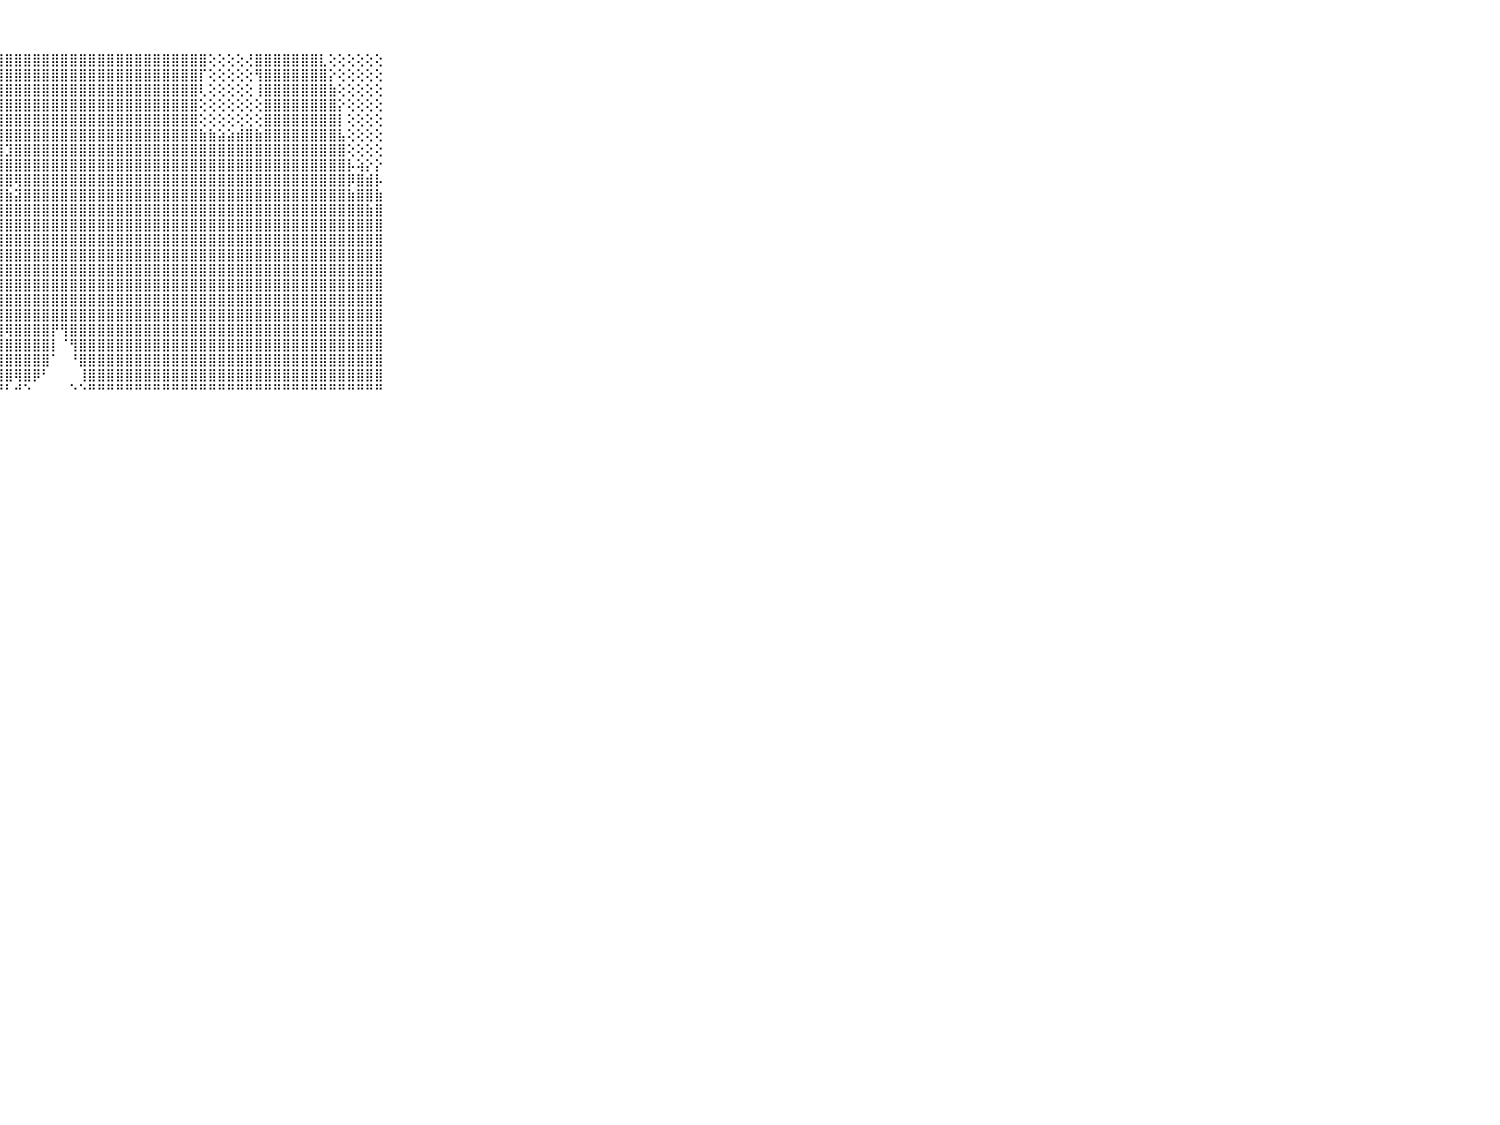

⠀⠀⠀⠀⠀⠀⠀⠀⠀⠀⠀⣿⣿⣿⣿⣿⣿⣿⣿⣿⣿⣿⣿⣿⣿⣿⣿⣿⣿⣿⣿⣿⣿⣿⣿⣿⣿⣿⣿⣿⣿⣿⣿⣿⣿⣿⣿⣿⣿⣿⢕⢕⢕⢕⢜⣿⣿⣿⣿⣿⣿⣿⣇⢕⢕⢕⢕⢕⢕⠀⠀⠀⠀⠀⠀⠀⠀⠀⠀⠀⠀
⠀⠀⠀⠀⠀⠀⠀⠀⠀⠀⠀⣿⣿⣿⣿⣿⣿⣿⣿⣿⣿⣿⣿⣿⣿⣿⣿⣿⣿⣿⣿⣿⣿⣿⣿⣿⣿⣿⣿⣿⣿⣿⣿⣿⣿⣿⣿⣿⣿⡏⢕⢕⢕⢕⢕⢻⣿⣿⣿⣿⣿⣿⣿⡕⢕⢕⢕⢕⢕⠀⠀⠀⠀⠀⠀⠀⠀⠀⠀⠀⠀
⠀⠀⠀⠀⠀⠀⠀⠀⠀⠀⠀⣿⣿⣿⣿⣿⣿⣿⣿⣿⣿⣿⣿⣿⣿⣿⣿⣿⣿⣿⣿⣿⣿⣿⣿⣿⣿⣿⣿⣿⣿⣿⣿⣿⣿⣿⣿⣿⣿⢇⢕⢕⢕⢕⢕⢸⣿⣿⣿⣿⣿⣿⣿⣷⢕⢕⢕⢕⢕⠀⠀⠀⠀⠀⠀⠀⠀⠀⠀⠀⠀
⠀⠀⠀⠀⠀⠀⠀⠀⠀⠀⠀⣿⣿⣿⣿⣿⣿⣿⣿⣿⣿⣿⣿⣿⣿⣿⣿⣿⣿⣿⣿⣿⣿⣿⣿⣿⣿⣿⣿⣿⣿⣿⣿⣿⣿⣿⣿⣿⣿⢕⢕⢕⢕⢕⢕⢕⣿⣿⣿⣿⣿⣿⣿⣿⡕⢕⢕⢕⢕⠀⠀⠀⠀⠀⠀⠀⠀⠀⠀⠀⠀
⠀⠀⠀⠀⠀⠀⠀⠀⠀⠀⠀⣿⣿⣿⣿⣿⣿⣿⣿⣿⣿⣿⣿⣿⣿⣿⣿⣿⣿⣿⣿⣿⣿⣿⣿⣿⣿⣿⣿⣿⣿⣿⣿⣿⣿⣿⣿⣿⣿⢕⢕⢕⢕⢕⢕⢕⣿⣿⣿⣿⣿⣿⣿⣿⡇⢕⢕⢕⢕⠀⠀⠀⠀⠀⠀⠀⠀⠀⠀⠀⠀
⠀⠀⠀⠀⠀⠀⠀⠀⠀⠀⠀⣿⣿⣿⣿⣿⣿⣿⣿⣿⣿⢿⣿⣿⣿⣿⣿⣿⣿⣿⣿⣿⣿⣿⣿⣿⣿⣿⣿⣿⣿⣿⣿⣿⣿⣿⣿⣿⣿⣷⣷⣵⣵⣾⣿⣷⣿⣿⣿⣿⣿⣿⣿⣿⣧⢕⢕⢕⢕⠀⠀⠀⠀⠀⠀⠀⠀⠀⠀⠀⠀
⠀⠀⠀⠀⠀⠀⠀⠀⠀⠀⠀⣿⣿⣿⣿⣿⢟⢟⢝⢕⢑⢕⢟⢟⢙⣝⢻⢽⣹⣿⣿⣿⣿⣿⣿⣿⣿⣿⣿⣿⣿⣿⣿⣿⣿⣿⣿⣿⣿⣿⣿⣿⣿⣿⣿⣿⣿⣿⣿⣿⣿⣿⣿⣿⣿⢕⢕⢕⢕⠀⠀⠀⠀⠀⠀⠀⠀⠀⠀⠀⠀
⠀⠀⠀⠀⠀⠀⠀⠀⠀⠀⠀⣿⣿⣿⡿⢇⢔⢕⢕⢕⡟⢕⣱⣕⣱⣾⣿⣿⣿⣿⣿⣿⣿⣿⣿⣿⣿⣿⣿⣿⣿⣿⣿⣿⣿⣿⣿⣿⣿⣿⣿⣿⣿⣿⣿⣿⣿⣿⣿⣿⣿⣿⣿⣿⣿⡧⢵⡕⡕⠀⠀⠀⠀⠀⠀⠀⠀⠀⠀⠀⠀
⠀⠀⠀⠀⠀⠀⠀⠀⠀⠀⠀⣿⡟⢕⠇⢕⢵⢇⢕⢹⣱⡵⢟⠝⢝⢻⣿⣿⣿⢿⣿⣿⣿⣿⣿⣿⣿⣿⣿⣿⣿⣿⣿⣿⣿⣿⣿⣿⣿⣿⣿⣿⣿⣿⣿⣿⣿⣿⣿⣿⣿⣿⣿⣿⣿⡿⣿⣾⡧⠀⠀⠀⠀⠀⠀⠀⠀⠀⠀⠀⠀
⠀⠀⠀⠀⠀⠀⠀⠀⠀⠀⠀⣿⢇⢕⢅⢅⢕⣱⡵⢞⠙⠕⢄⢔⢕⣮⣿⣿⣷⣽⣿⣿⣿⣿⣿⣿⣿⣿⣿⣿⣿⣿⣿⣿⣿⣿⣿⣿⣿⣿⣿⣿⣿⣿⣿⣿⣿⣿⣿⣿⣿⣿⣿⣿⣿⣷⣿⣿⣷⠀⠀⠀⠀⠀⠀⠀⠀⠀⠀⠀⠀
⠀⠀⠀⠀⠀⠀⠀⠀⠀⠀⠀⣿⡕⢕⢅⢑⠑⠑⠀⠁⢕⢇⣿⣟⣿⣿⣿⣿⣿⣿⣿⣿⣿⣿⣿⣿⣿⣿⣿⣿⣿⣿⣿⣿⣿⣿⣿⣿⣿⣿⣿⣿⣿⣿⣿⣿⣿⣿⣿⣿⣿⣿⣿⣿⣿⣿⣿⣷⣿⠀⠀⠀⠀⠀⠀⠀⠀⠀⠀⠀⠀
⠀⠀⠀⠀⠀⠀⠀⠀⠀⠀⠀⣿⣿⢜⢕⢕⣵⣴⣵⣷⣷⣿⣿⣿⣿⣿⣿⣿⣿⣿⣿⣿⣿⣿⣿⣿⣿⣿⣿⣿⣿⣿⣿⣿⣿⣿⣿⣿⣿⣿⣿⣿⣿⣿⣿⣿⣿⣿⣿⣿⣿⣿⣿⣿⣿⣿⣿⣿⣿⠀⠀⠀⠀⠀⠀⠀⠀⠀⠀⠀⠀
⠀⠀⠀⠀⠀⠀⠀⠀⠀⠀⠀⣿⣿⣎⢕⣾⣿⣿⣿⣿⣿⣿⣿⣿⣿⣿⣿⣿⣿⣿⣿⣿⣿⣿⣿⣿⣿⣿⣿⣿⣿⣿⣿⣿⣿⣿⣿⣿⣿⣿⣿⣿⣿⣿⣿⣿⣿⣿⣿⣿⣿⣿⣿⣿⣿⣿⣿⣿⣿⠀⠀⠀⠀⠀⠀⠀⠀⠀⠀⠀⠀
⠀⠀⠀⠀⠀⠀⠀⠀⠀⠀⠀⣿⣿⣿⡝⢿⣿⣿⣿⣿⣿⣿⣿⣿⣿⣿⣿⣿⣿⣿⣿⣿⣿⣿⣿⣿⣿⣿⣿⣿⣿⣿⣿⣿⣿⣿⣿⣿⣿⣿⣿⣿⣿⣿⣿⣿⣿⣿⣿⣿⣿⣿⣿⣿⣿⣿⣿⣿⣿⠀⠀⠀⠀⠀⠀⠀⠀⠀⠀⠀⠀
⠀⠀⠀⠀⠀⠀⠀⠀⠀⠀⠀⣿⣿⣿⣷⢜⣿⣿⣿⣿⣿⣿⣿⣿⣿⣿⣿⢿⣿⣿⣿⣿⣿⣿⣿⣿⣿⣿⣿⣿⣿⣿⣿⣿⣿⣿⣿⣿⣿⣿⣿⣿⣿⣿⣿⣿⣿⣿⣿⣿⣿⣿⣿⣿⣿⣿⣿⣿⣿⠀⠀⠀⠀⠀⠀⠀⠀⠀⠀⠀⠀
⠀⠀⠀⠀⠀⠀⠀⠀⠀⠀⠀⣿⣿⣿⣿⣿⣿⣿⣿⣟⣫⣿⣿⣿⣿⣿⣿⣿⣿⣿⣿⣿⣿⣿⣿⣿⣿⣿⣿⣿⣿⣿⣿⣿⣿⣿⣿⣿⣿⣿⣿⣿⣿⣿⣿⣿⣿⣿⣿⣿⣿⣿⣿⣿⣿⣿⣿⣿⣿⠀⠀⠀⠀⠀⠀⠀⠀⠀⠀⠀⠀
⠀⠀⠀⠀⠀⠀⠀⠀⠀⠀⠀⣿⣿⣿⣿⣿⣿⣿⣿⣿⣿⣿⣿⣿⣿⣿⣿⣿⣿⣿⣿⣿⣿⣿⣿⣿⣿⣿⣿⣿⣿⣿⣿⣿⣿⣿⣿⣿⣿⣿⣿⣿⣿⣿⣿⣿⣿⣿⣿⣿⣿⣿⣿⣿⣿⣿⣿⣿⣿⠀⠀⠀⠀⠀⠀⠀⠀⠀⠀⠀⠀
⠀⠀⠀⠀⠀⠀⠀⠀⠀⠀⠀⣿⣿⣿⣿⣿⣿⣿⣿⣿⣿⣿⣿⣿⣿⣿⢿⣿⣿⣿⣿⣿⣿⣿⣿⣿⣿⣿⣿⣿⣿⣿⣿⣿⣿⣿⣿⣿⣿⣿⣿⣿⣿⣿⣿⣿⣿⣿⣿⣿⣿⣿⣿⣿⣿⣿⣿⣿⣿⠀⠀⠀⠀⠀⠀⠀⠀⠀⠀⠀⠀
⠀⠀⠀⠀⠀⠀⠀⠀⠀⠀⠀⣿⣿⣿⣿⣿⣿⣿⣿⣿⣿⣿⣿⣽⣫⣷⣿⣿⢿⣿⣿⣿⣿⡟⢻⣿⣿⣿⣿⣿⣿⣿⣿⣿⣿⣿⣿⣿⣿⣿⣿⣿⣿⣿⣿⣿⣿⣿⣿⣿⣿⣿⣿⣿⣿⣿⣿⣿⣿⠀⠀⠀⠀⠀⠀⠀⠀⠀⠀⠀⠀
⠀⠀⠀⠀⠀⠀⠀⠀⠀⠀⠀⣿⣿⣿⣿⣿⣿⣿⣿⣿⣿⣿⣟⣿⣿⣿⣿⣿⣿⣿⣿⣿⣿⡇⠈⢻⣿⣿⣿⣿⣿⣿⣿⣿⣿⣿⣿⣿⣿⣿⣿⣿⣿⣿⣿⣿⣿⣿⣿⣿⣿⣿⣿⣿⣿⣿⣿⣿⣿⠀⠀⠀⠀⠀⠀⠀⠀⠀⠀⠀⠀
⠀⠀⠀⠀⠀⠀⠀⠀⠀⠀⠀⣿⣿⣿⣿⣿⣿⣿⣿⣿⢻⣿⣿⣿⣿⣿⣿⣿⣿⣿⣿⣿⣿⠁⠀⠘⣿⣿⣿⣿⣿⣿⣿⣿⣿⣿⣿⣿⣿⣿⣿⣿⣿⣿⣿⣿⣿⣿⣿⣿⣿⣿⣿⣿⣿⣿⣿⣿⣿⠀⠀⠀⠀⠀⠀⠀⠀⠀⠀⠀⠀
⠀⠀⠀⠀⠀⠀⠀⠀⠀⠀⠀⣿⣿⣿⣿⣿⣿⣿⣿⣿⡇⢜⢻⣿⣿⣿⣿⣿⣿⢿⣿⡿⠃⠀⠀⠀⢸⣿⣿⣿⣿⣿⣿⣿⣿⣿⣿⣿⣿⣿⣿⣿⣿⣿⣿⣿⣿⣿⣿⣿⣿⣿⣿⣿⣿⣿⣿⣿⣿⠀⠀⠀⠀⠀⠀⠀⠀⠀⠀⠀⠀
⠀⠀⠀⠀⠀⠀⠀⠀⠀⠀⠀⠛⠛⠛⠛⠛⠛⠛⠛⠛⠓⠑⠑⠈⠙⠛⠛⠛⠃⠚⠑⠀⠀⠀⠀⠑⠑⠛⠛⠛⠛⠛⠛⠛⠛⠛⠛⠛⠛⠛⠛⠛⠛⠛⠛⠛⠛⠛⠛⠛⠛⠛⠛⠛⠛⠛⠛⠛⠛⠀⠀⠀⠀⠀⠀⠀⠀⠀⠀⠀⠀